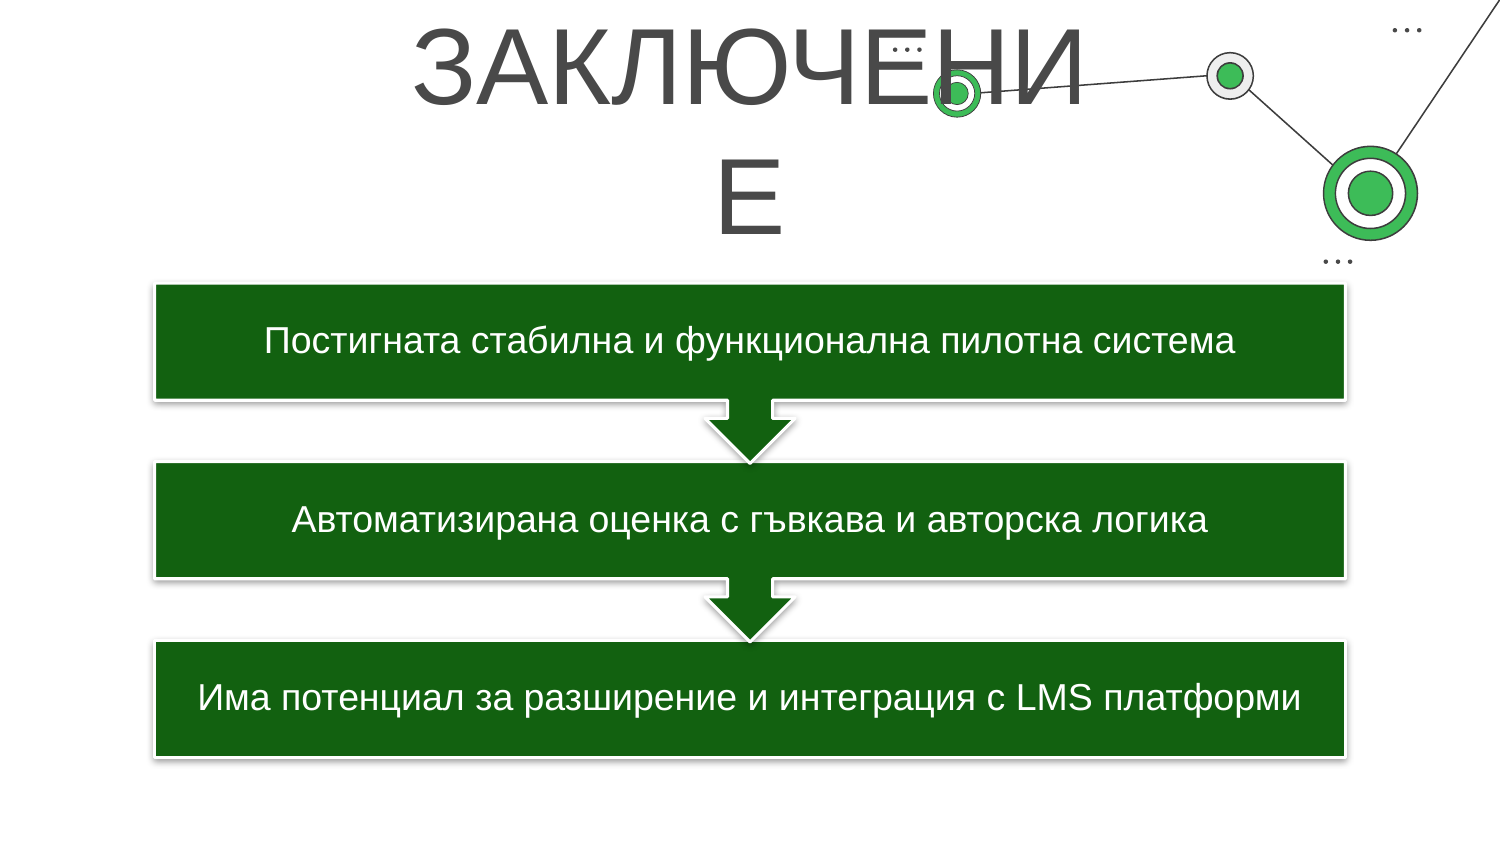

# ЗАКЛЮЧЕНИЕ
Има потенциал за разширение и интеграция с LMS платформи
Автоматизирана оценка с гъвкава и авторска логика
Постигната стабилна и функционална пилотна система